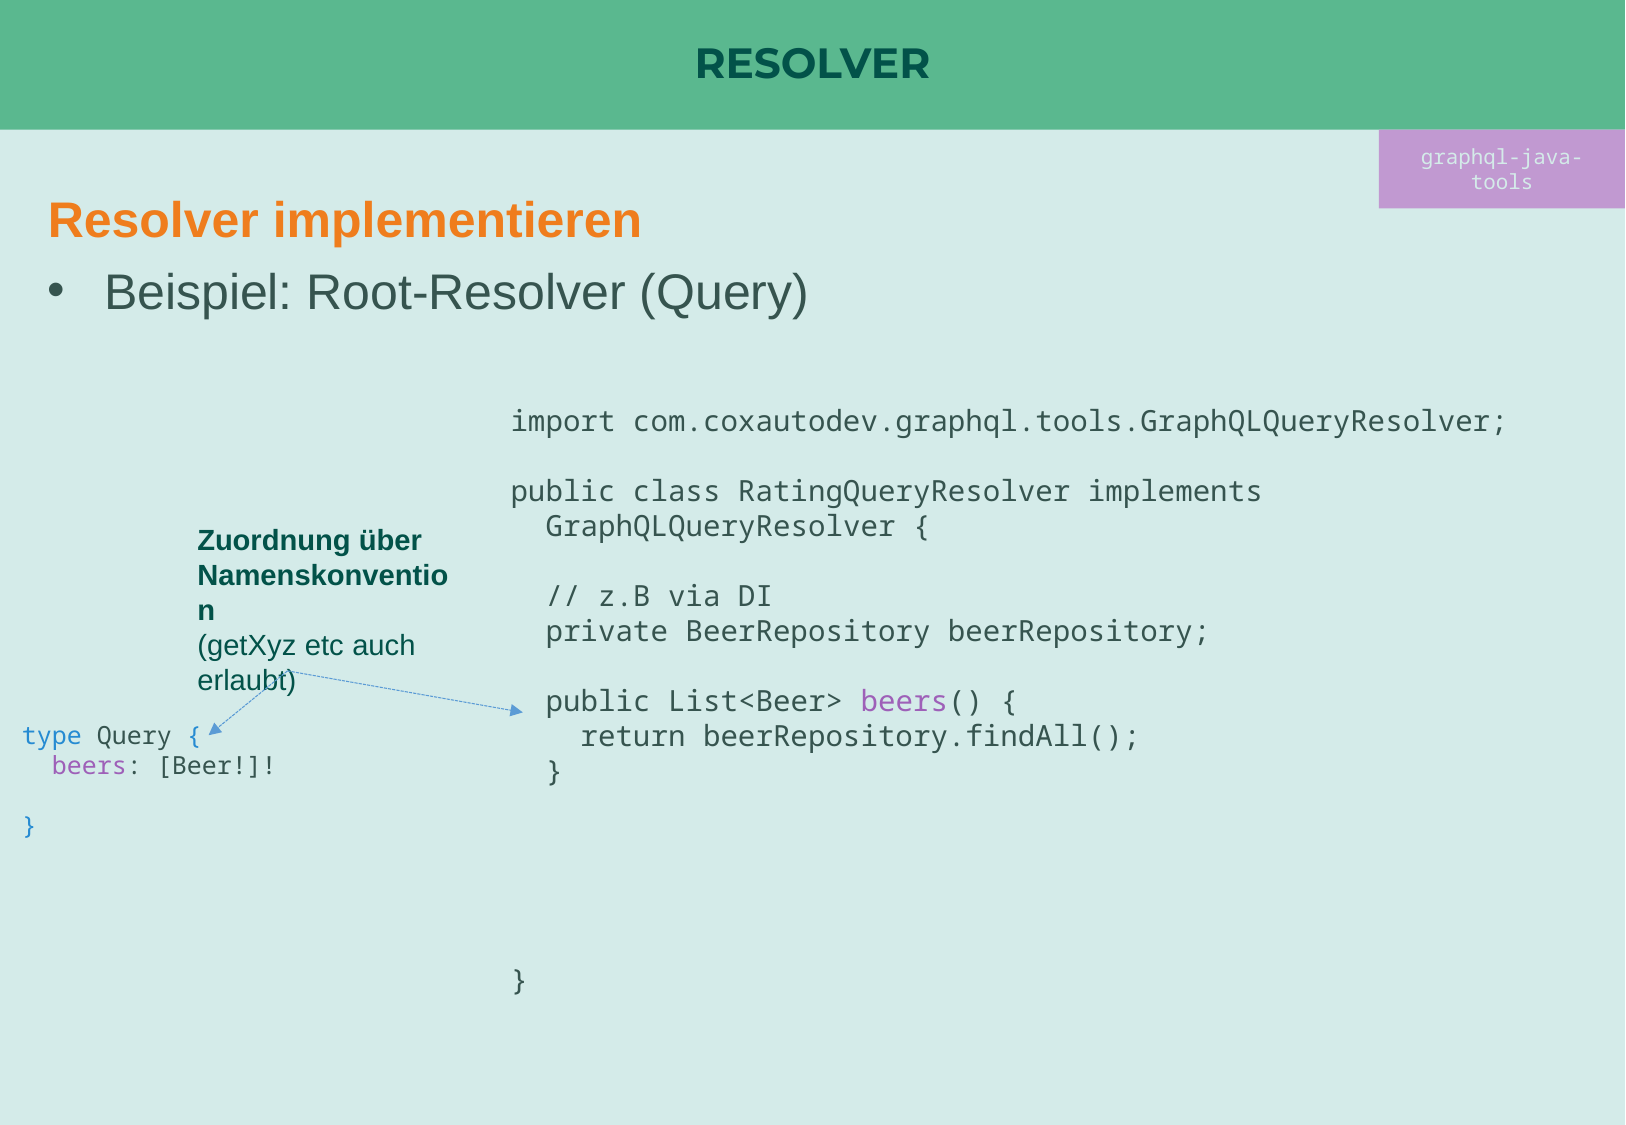

# Resolver
graphql-java-tools
Resolver implementieren
Beispiel: Root-Resolver (Query)
import com.coxautodev.graphql.tools.GraphQLQueryResolver;

public class RatingQueryResolver implements
  GraphQLQueryResolver {
  // z.B via DI
  private BeerRepository beerRepository;
  public List<Beer> beers() {
    return beerRepository.findAll();
  }

}
Zuordnung über Namenskonvention
(getXyz etc auch erlaubt)
type Query {
  beers: [Beer!]!

}